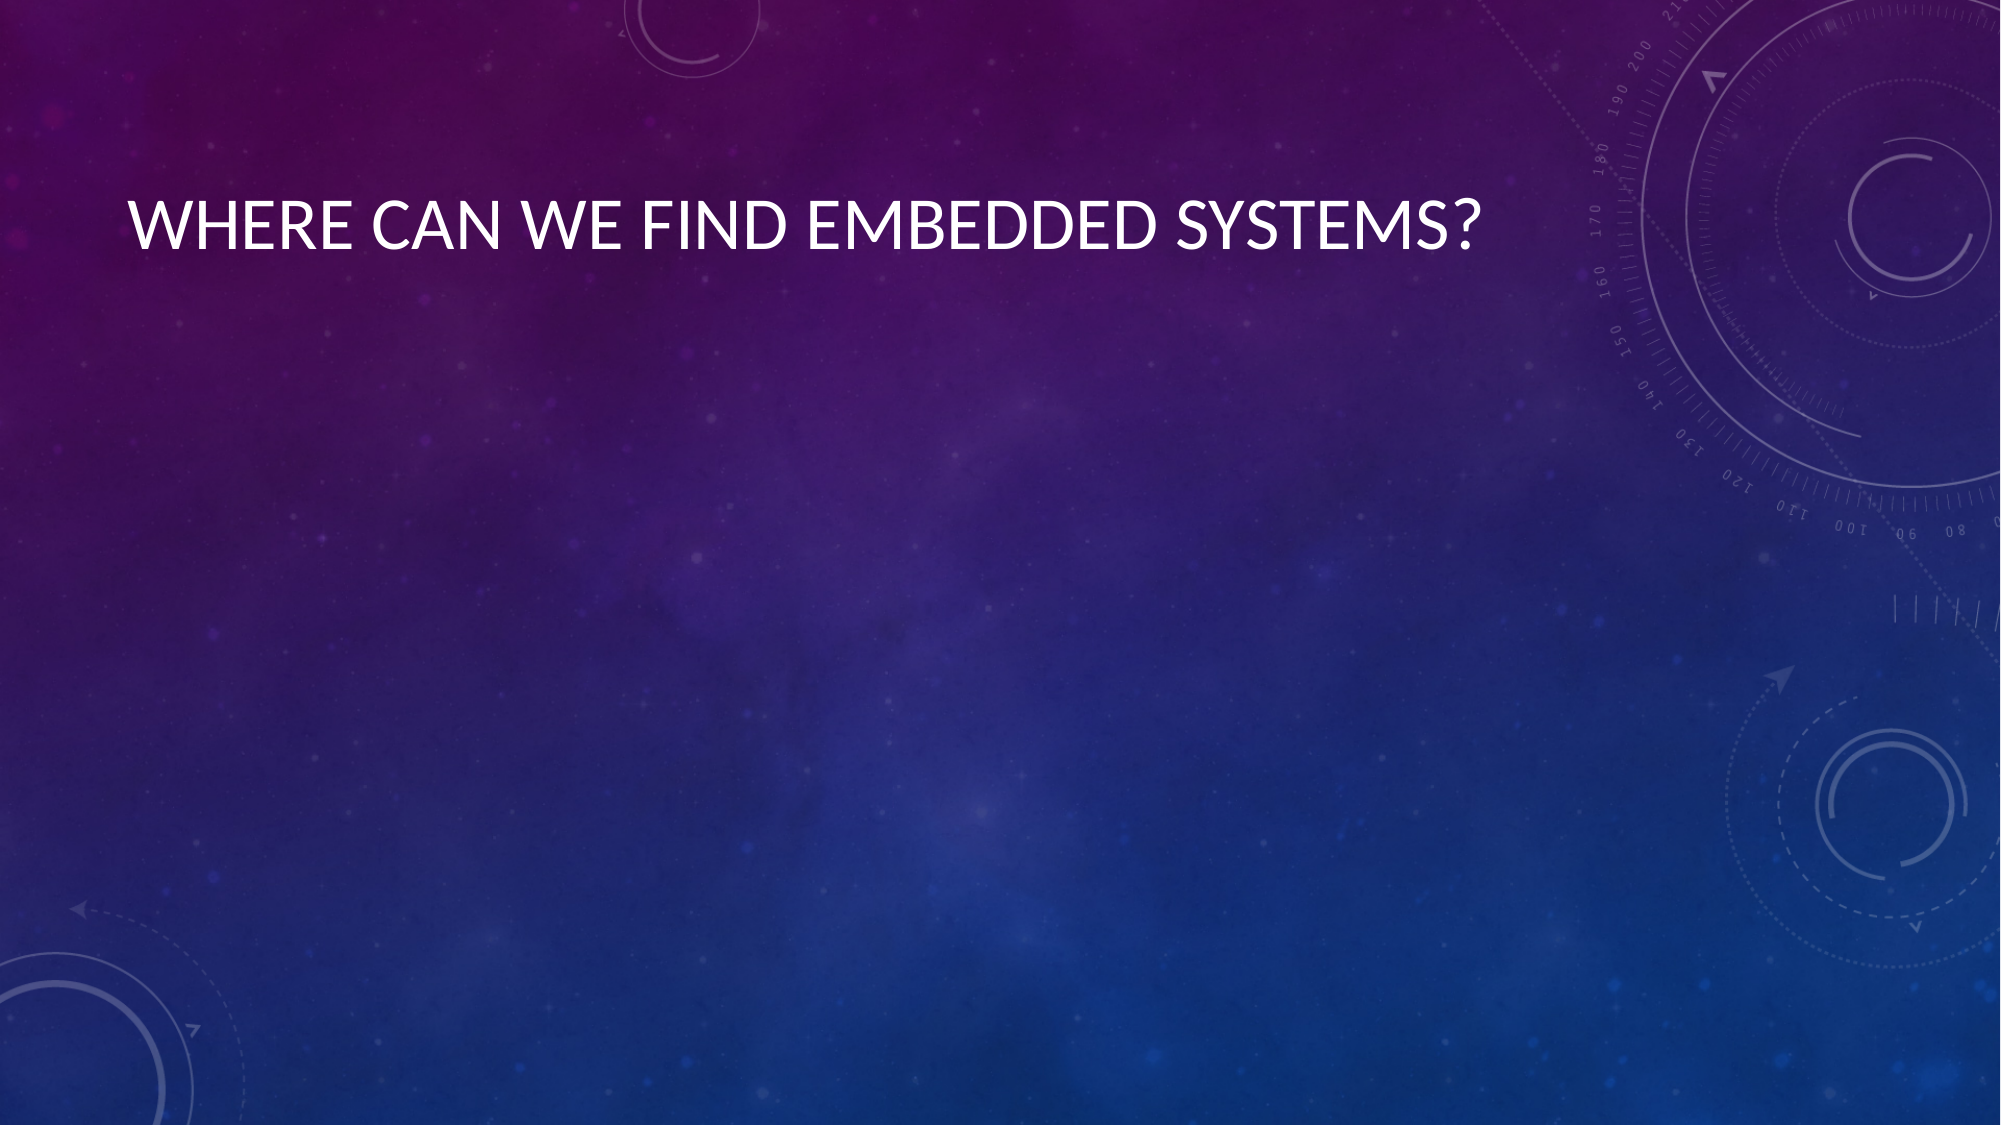

# Where can we find embedded systems?